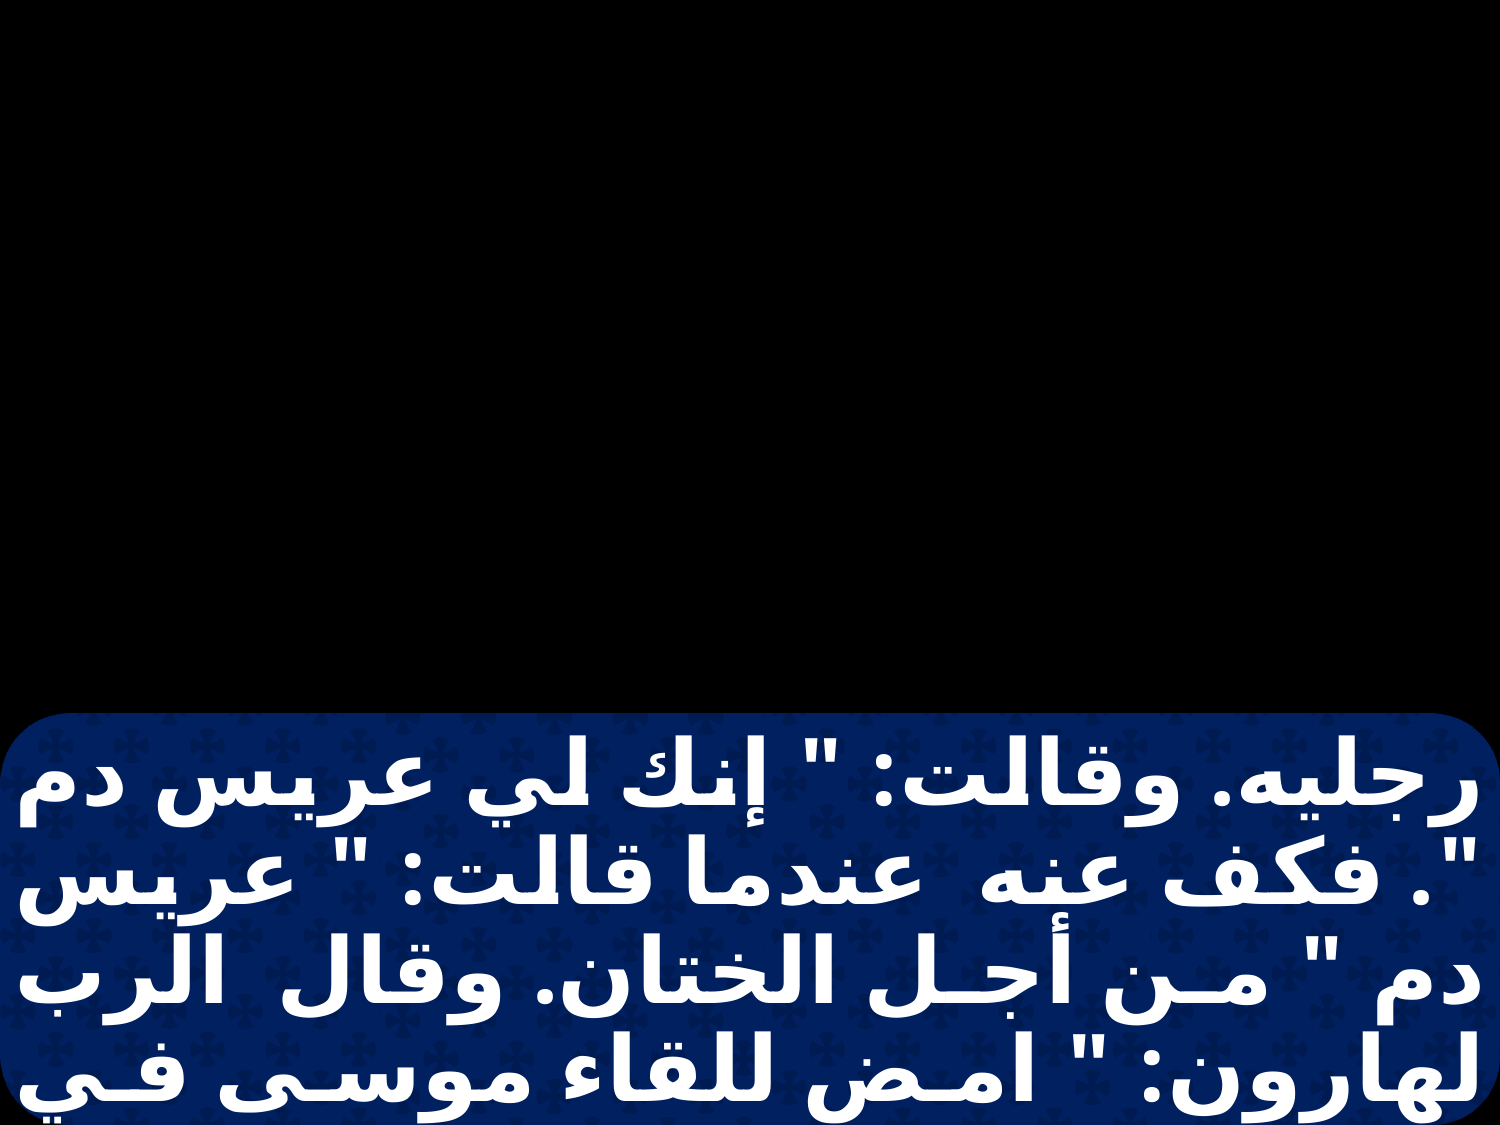

رجليه. وقالت: " إنك لي عريس دم ". فكف عنه  عندما قالت: " عريس دم " من أجل الختان. وقال  الرب لهارون: " امض للقاء موسى في البرية ".  فمضى ولقيه في جبل الله فقبله. فأخبر موسى